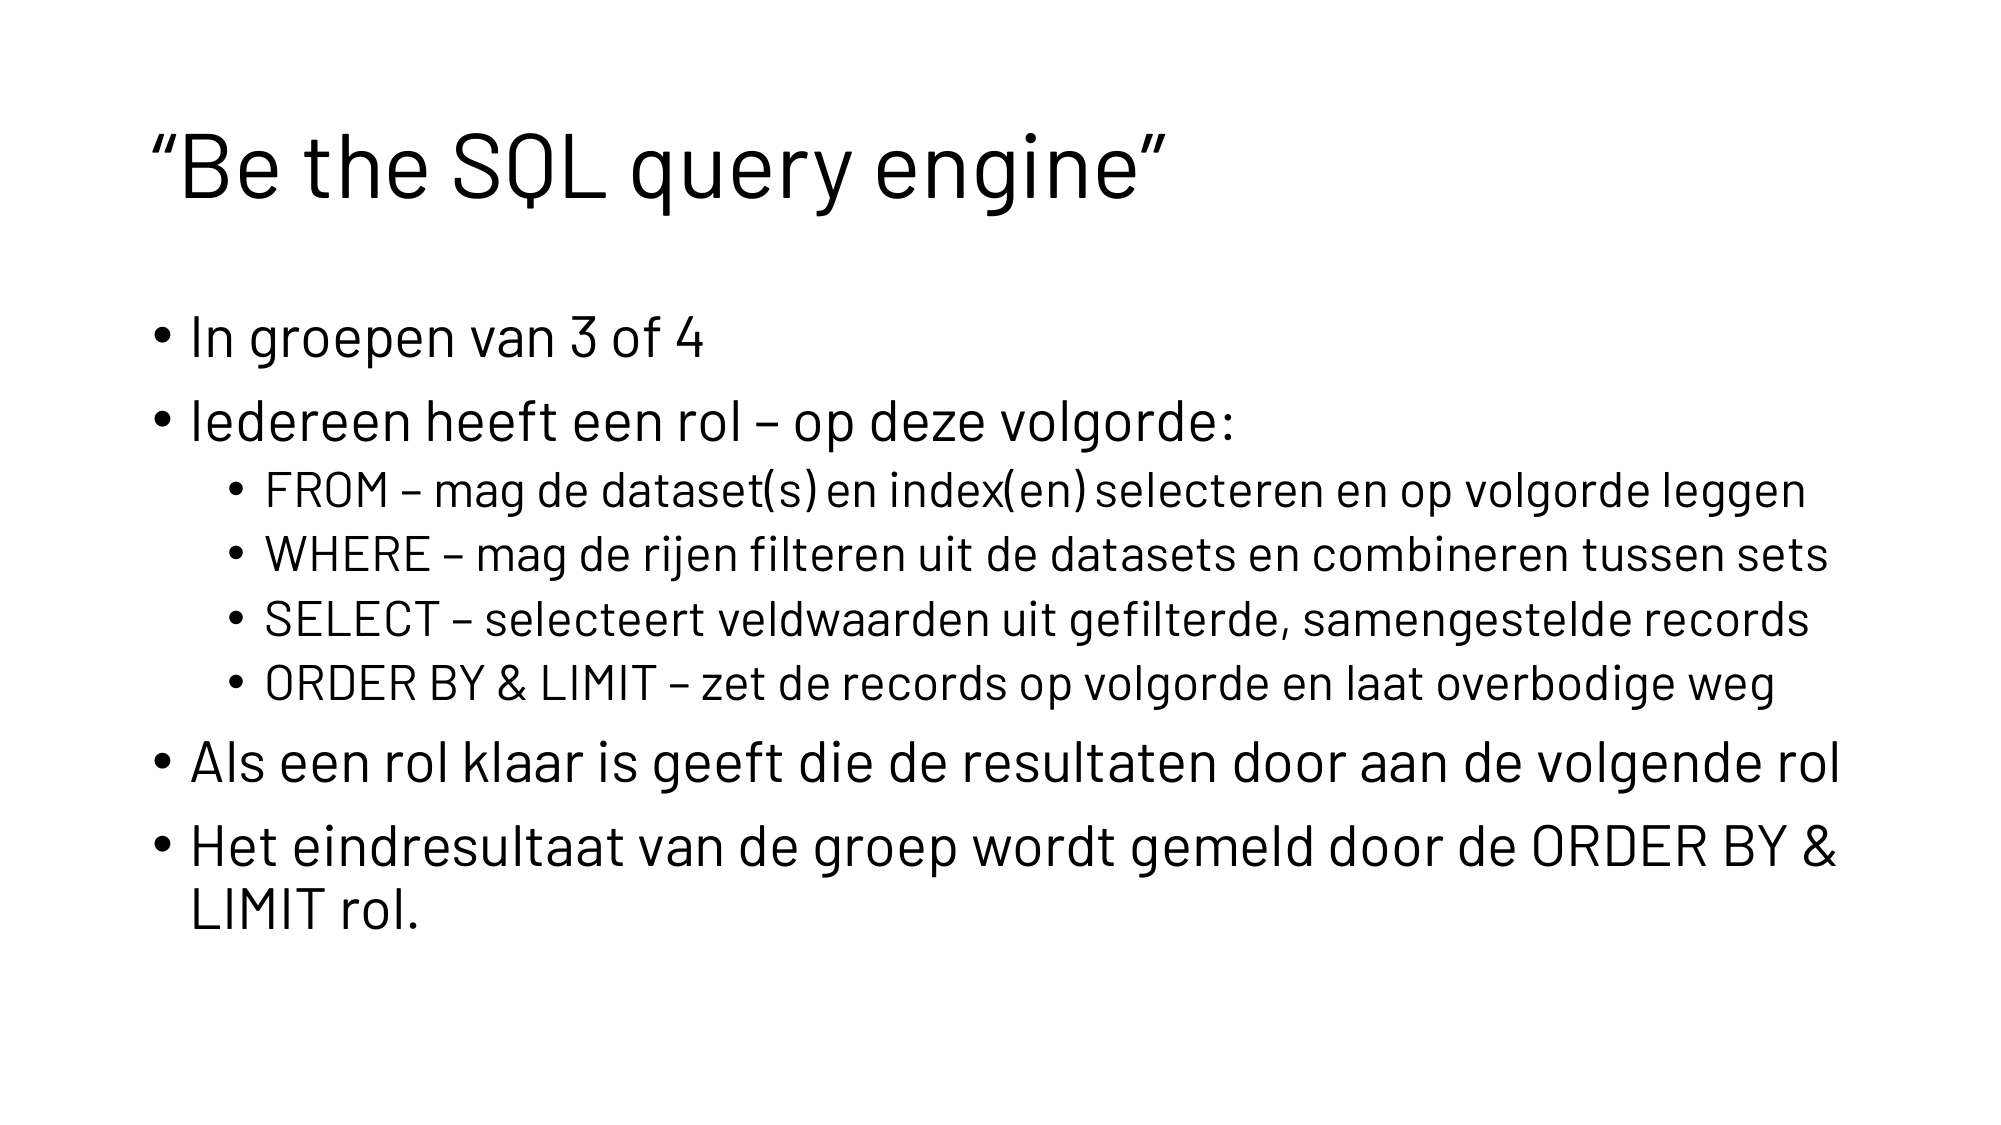

# “Be the SQL query engine”
In groepen van 3 of 4
Iedereen heeft een rol – op deze volgorde:
FROM – mag de dataset(s) en index(en) selecteren en op volgorde leggen
WHERE – mag de rijen filteren uit de datasets en combineren tussen sets
SELECT – selecteert veldwaarden uit gefilterde, samengestelde records
ORDER BY & LIMIT – zet de records op volgorde en laat overbodige weg
Als een rol klaar is geeft die de resultaten door aan de volgende rol
Het eindresultaat van de groep wordt gemeld door de ORDER BY & LIMIT rol.